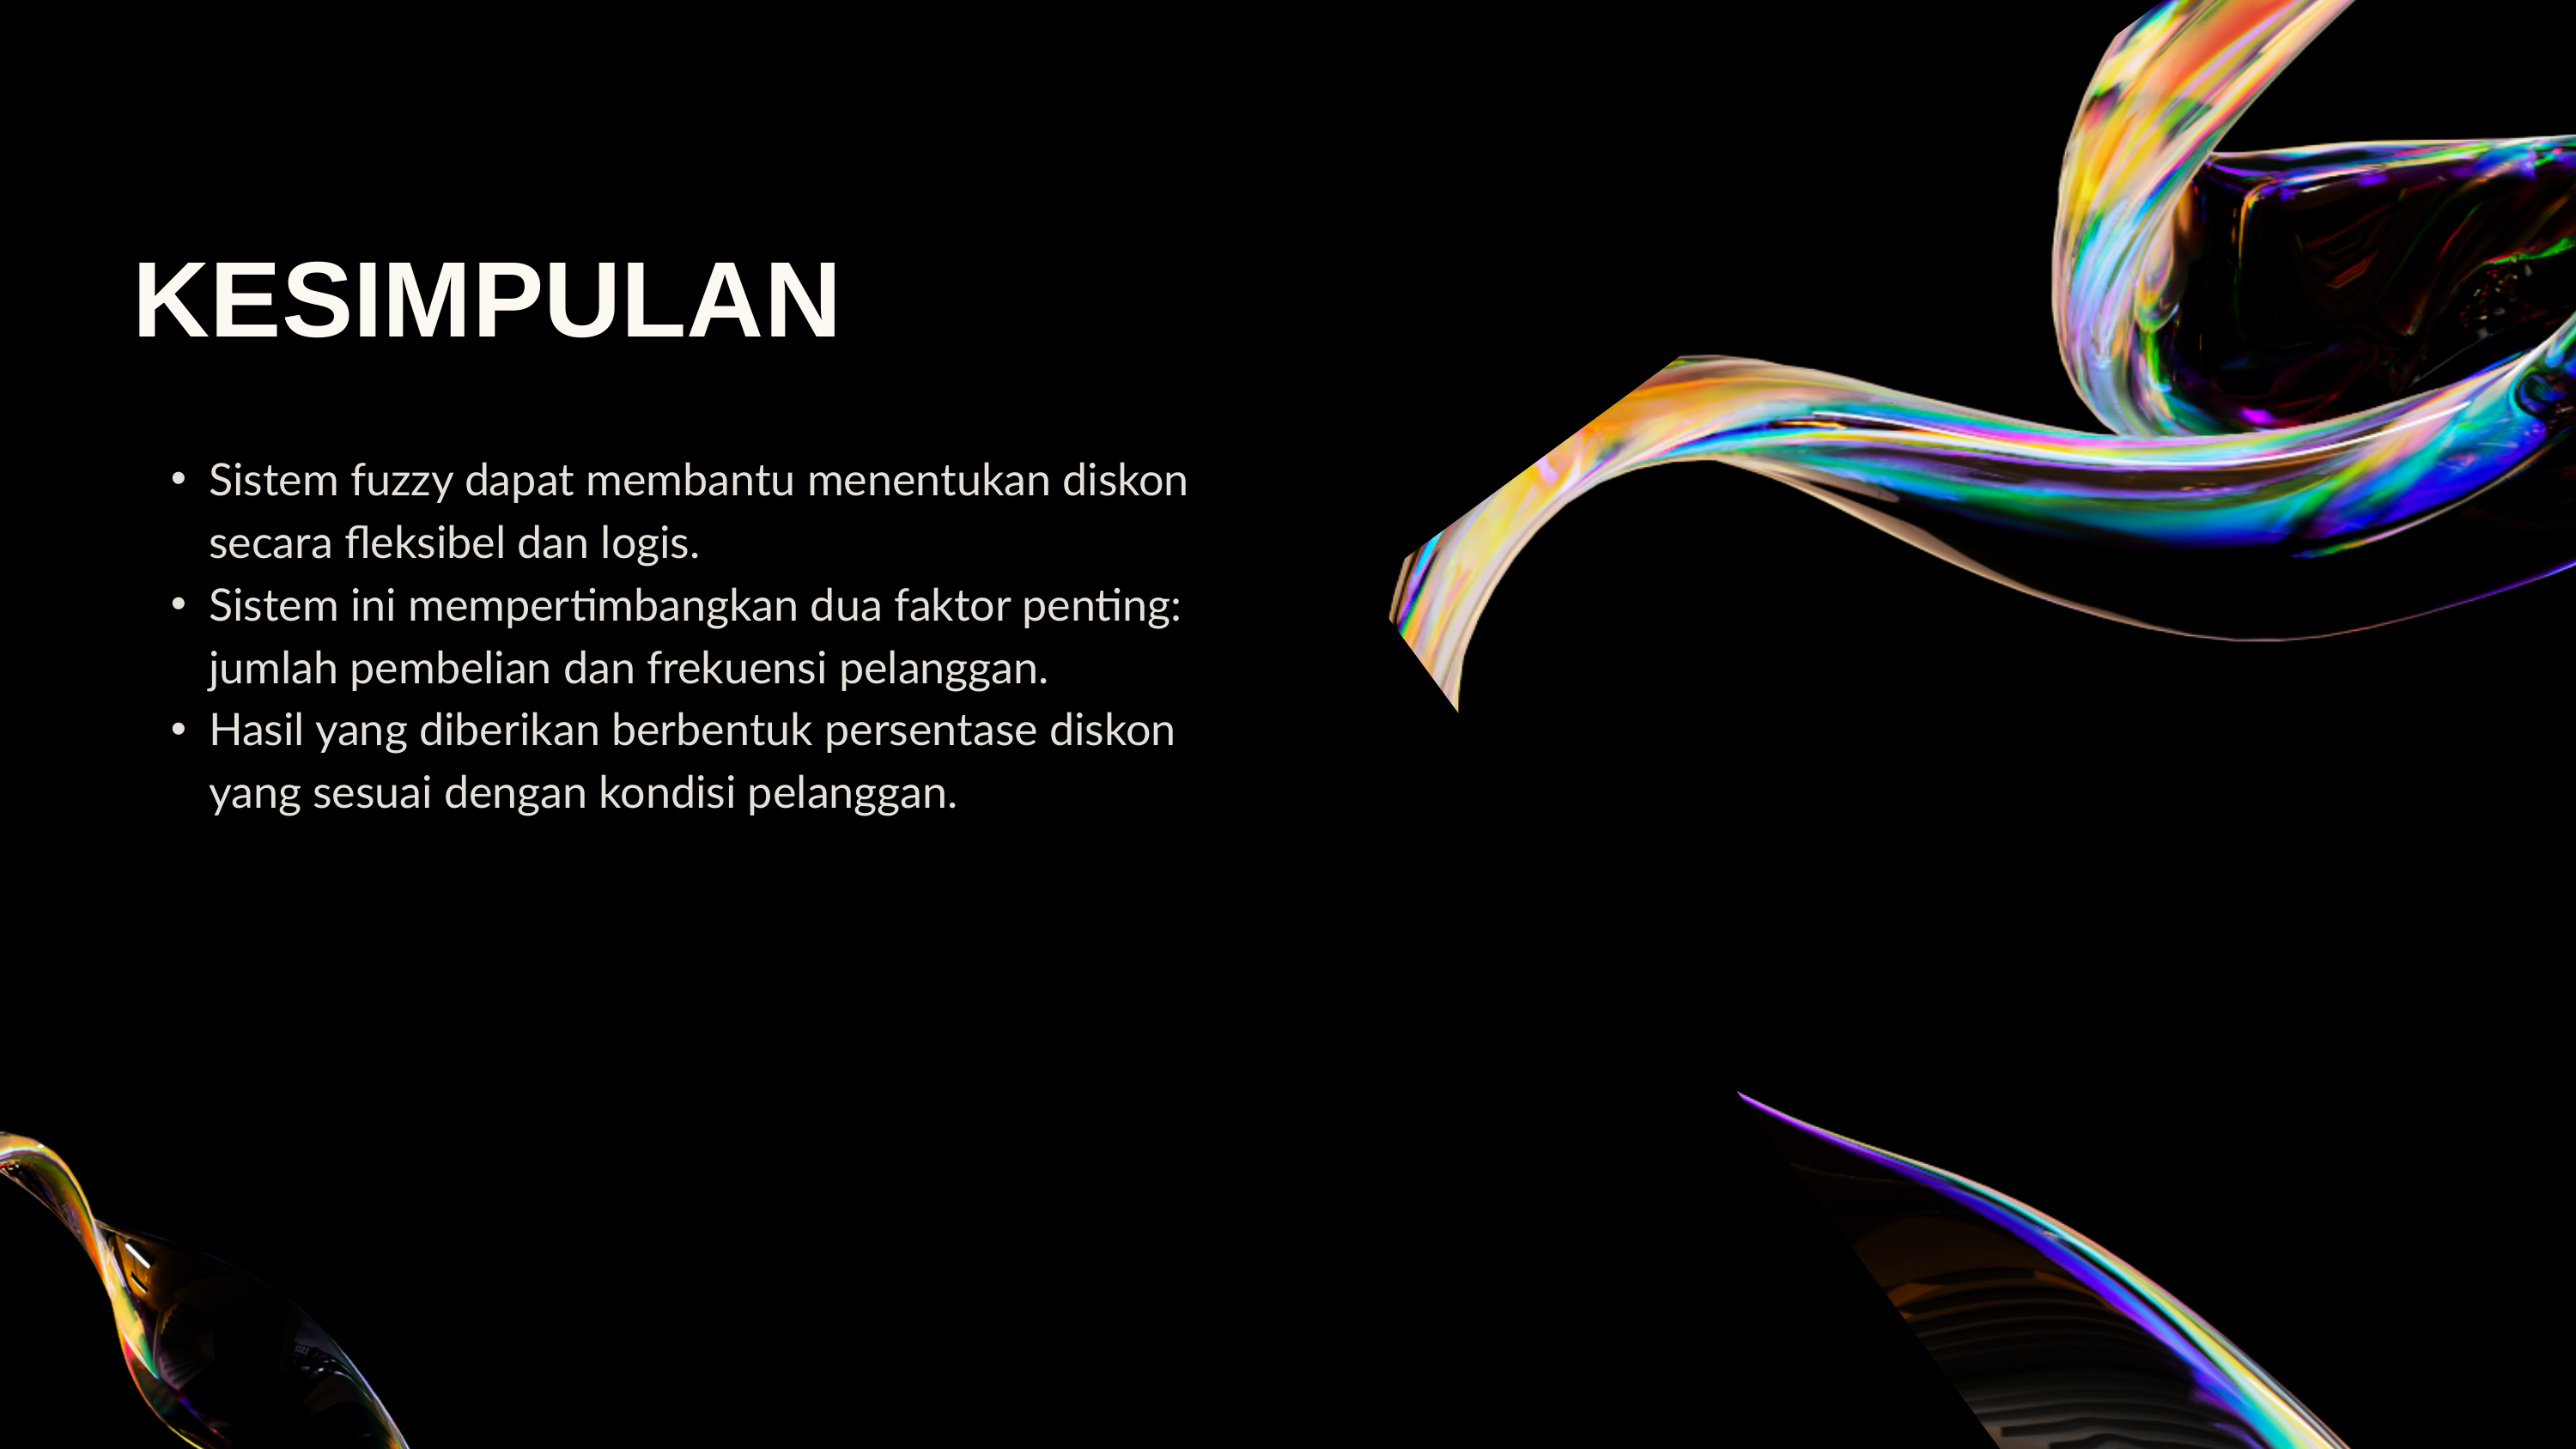

KESIMPULAN
Sistem fuzzy dapat membantu menentukan diskon secara fleksibel dan logis.
Sistem ini mempertimbangkan dua faktor penting: jumlah pembelian dan frekuensi pelanggan.
Hasil yang diberikan berbentuk persentase diskon yang sesuai dengan kondisi pelanggan.